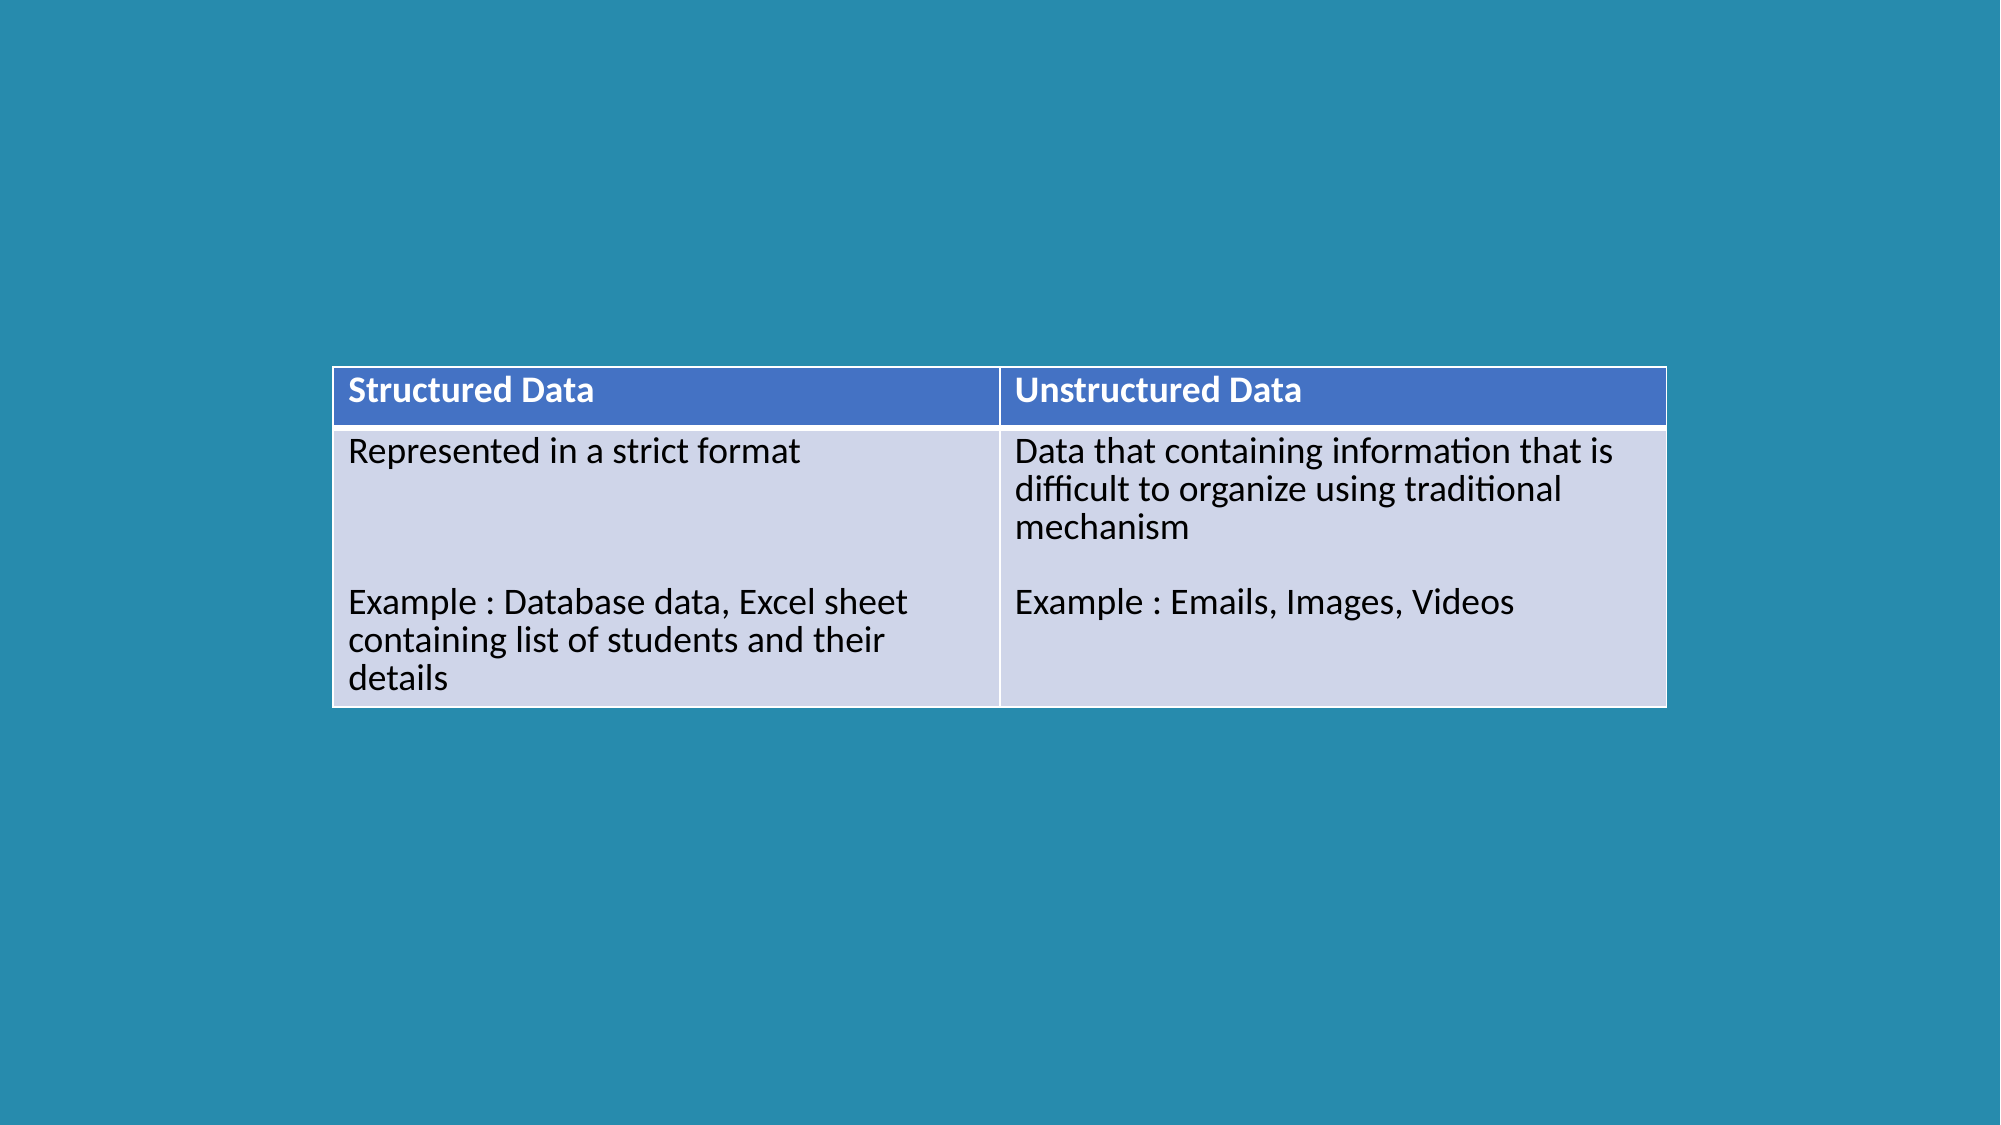

| Structured Data | Unstructured Data |
| --- | --- |
| Represented in a strict format Example : Database data, Excel sheet containing list of students and their details | Data that containing information that is difficult to organize using traditional mechanism Example : Emails, Images, Videos |